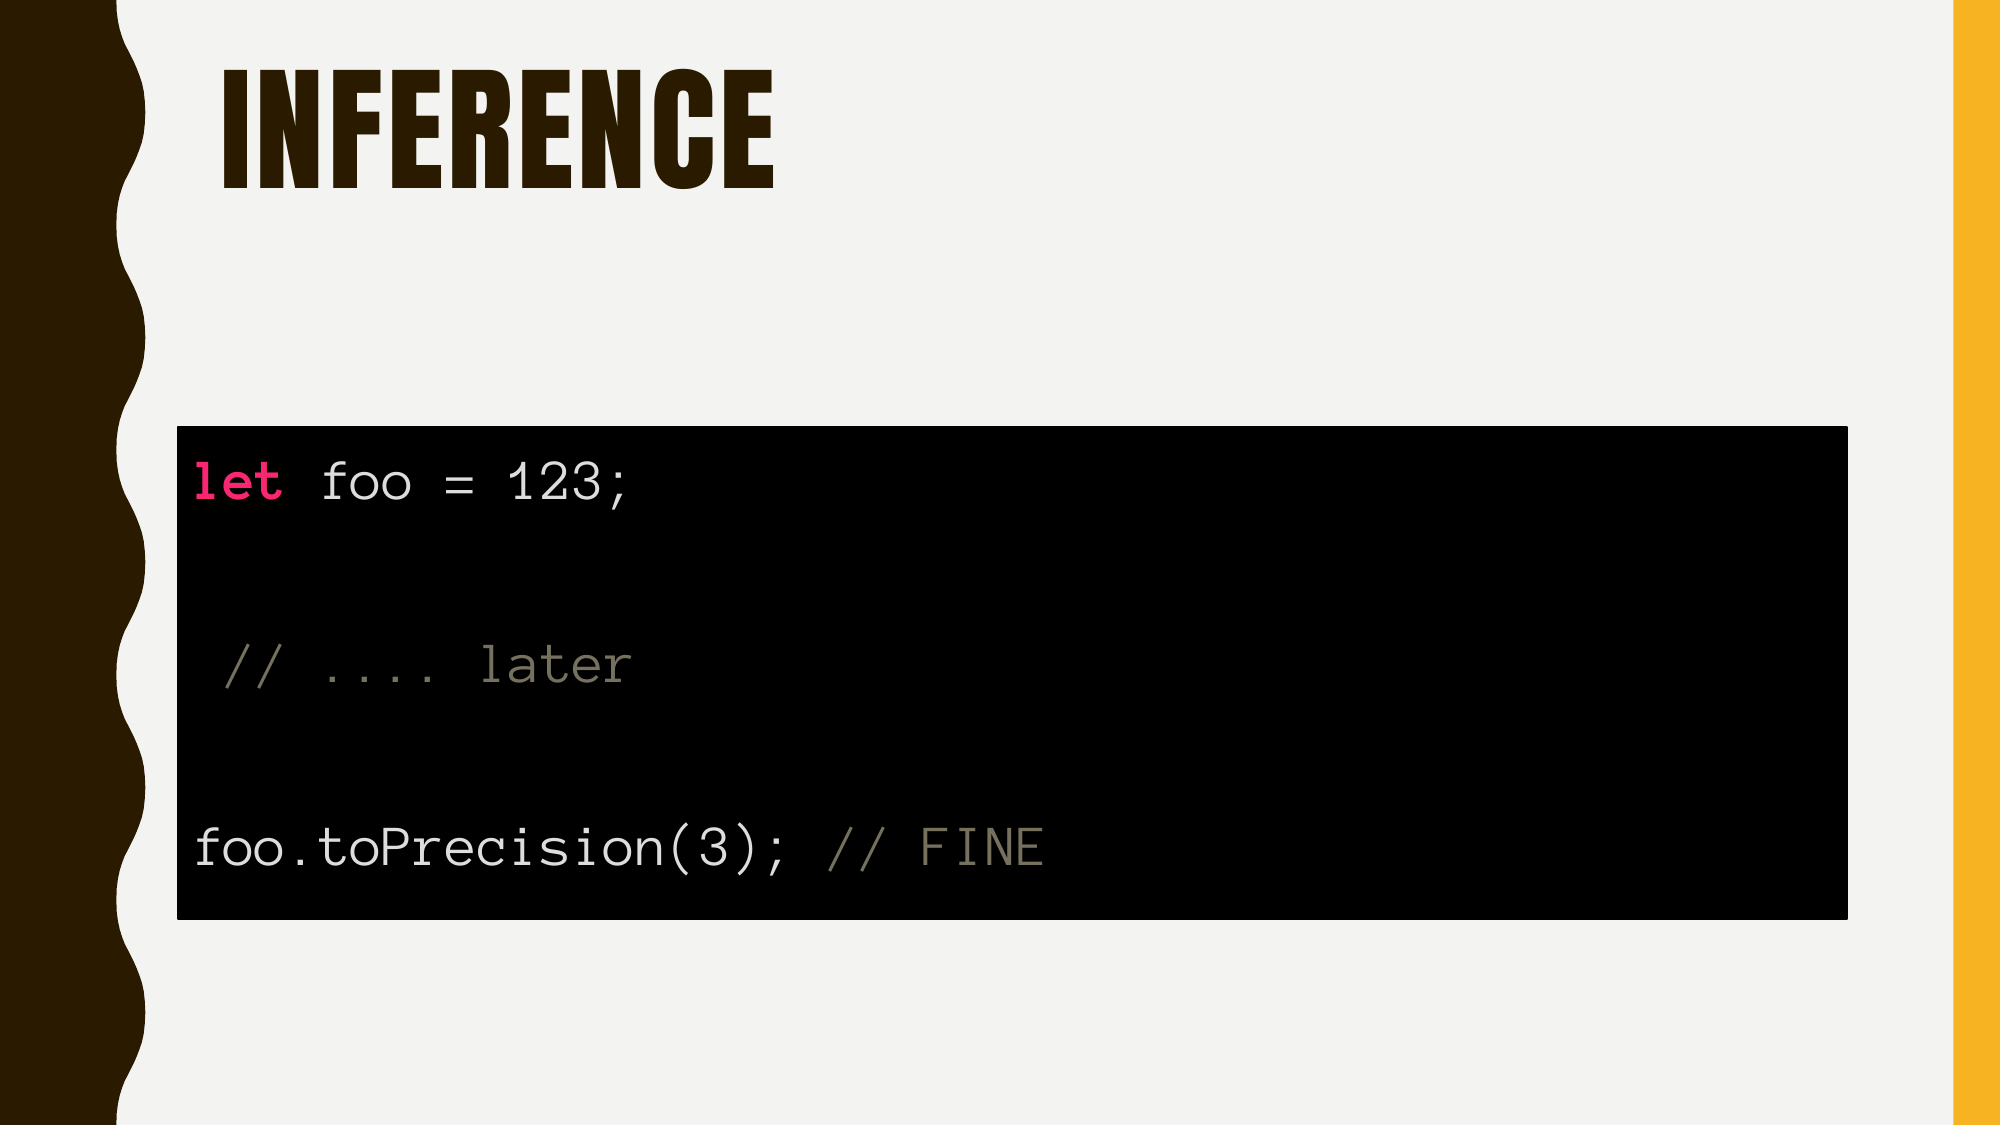

# Inference
let foo = 123;

 // .... later

foo.toPrecision(3); // FINE